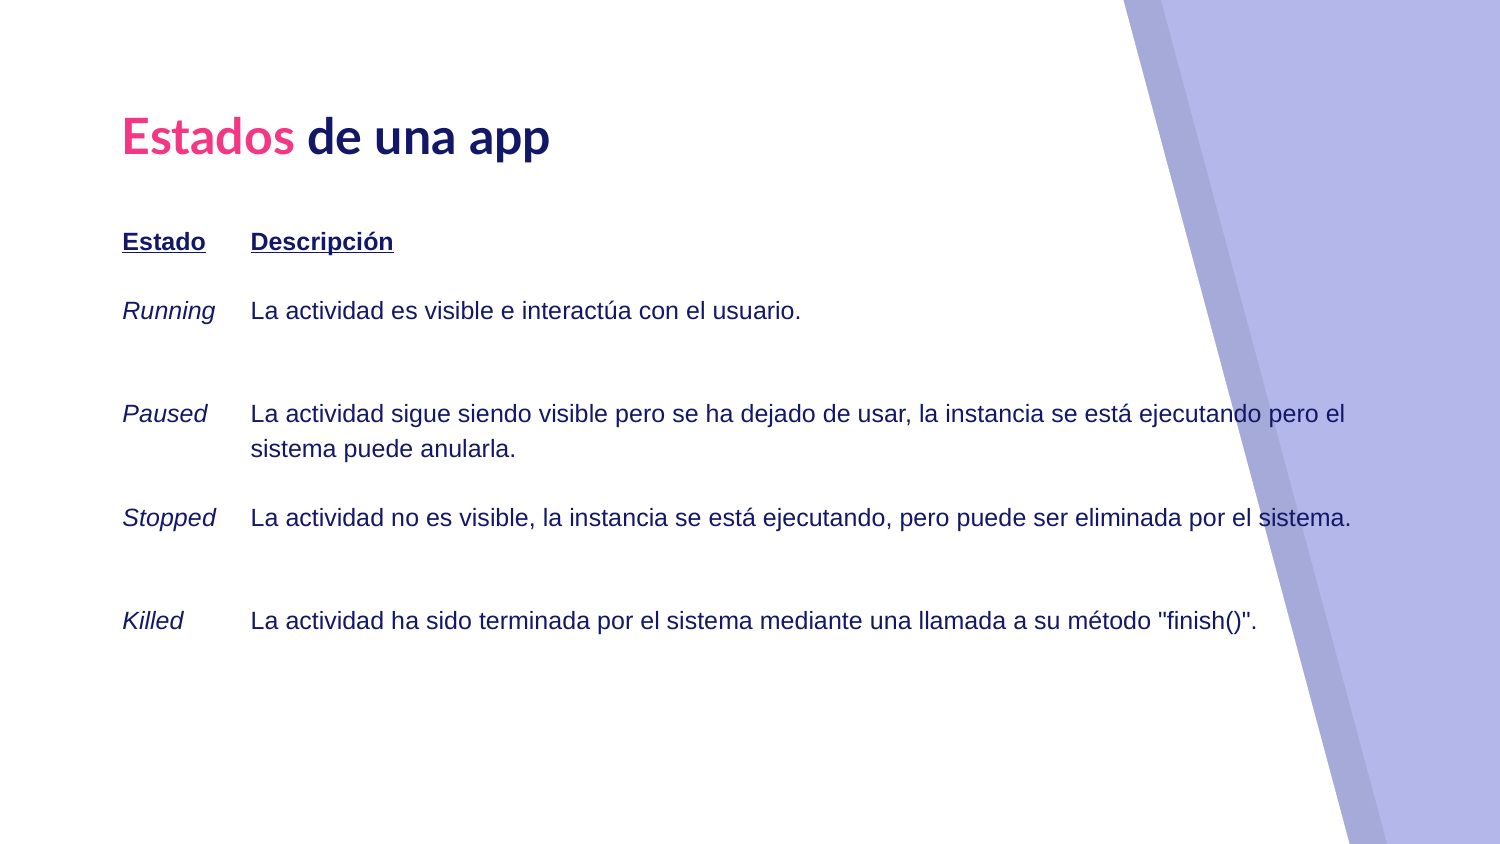

# Estados de una app
Estado

Running

Paused

Stopped

Killed

Descripción

La actividad es visible e interactúa con el usuario.

La actividad sigue siendo visible pero se ha dejado de usar, la instancia se está ejecutando pero el sistema puede anularla.

La actividad no es visible, la instancia se está ejecutando, pero puede ser eliminada por el sistema.

La actividad ha sido terminada por el sistema mediante una llamada a su método "finish()".